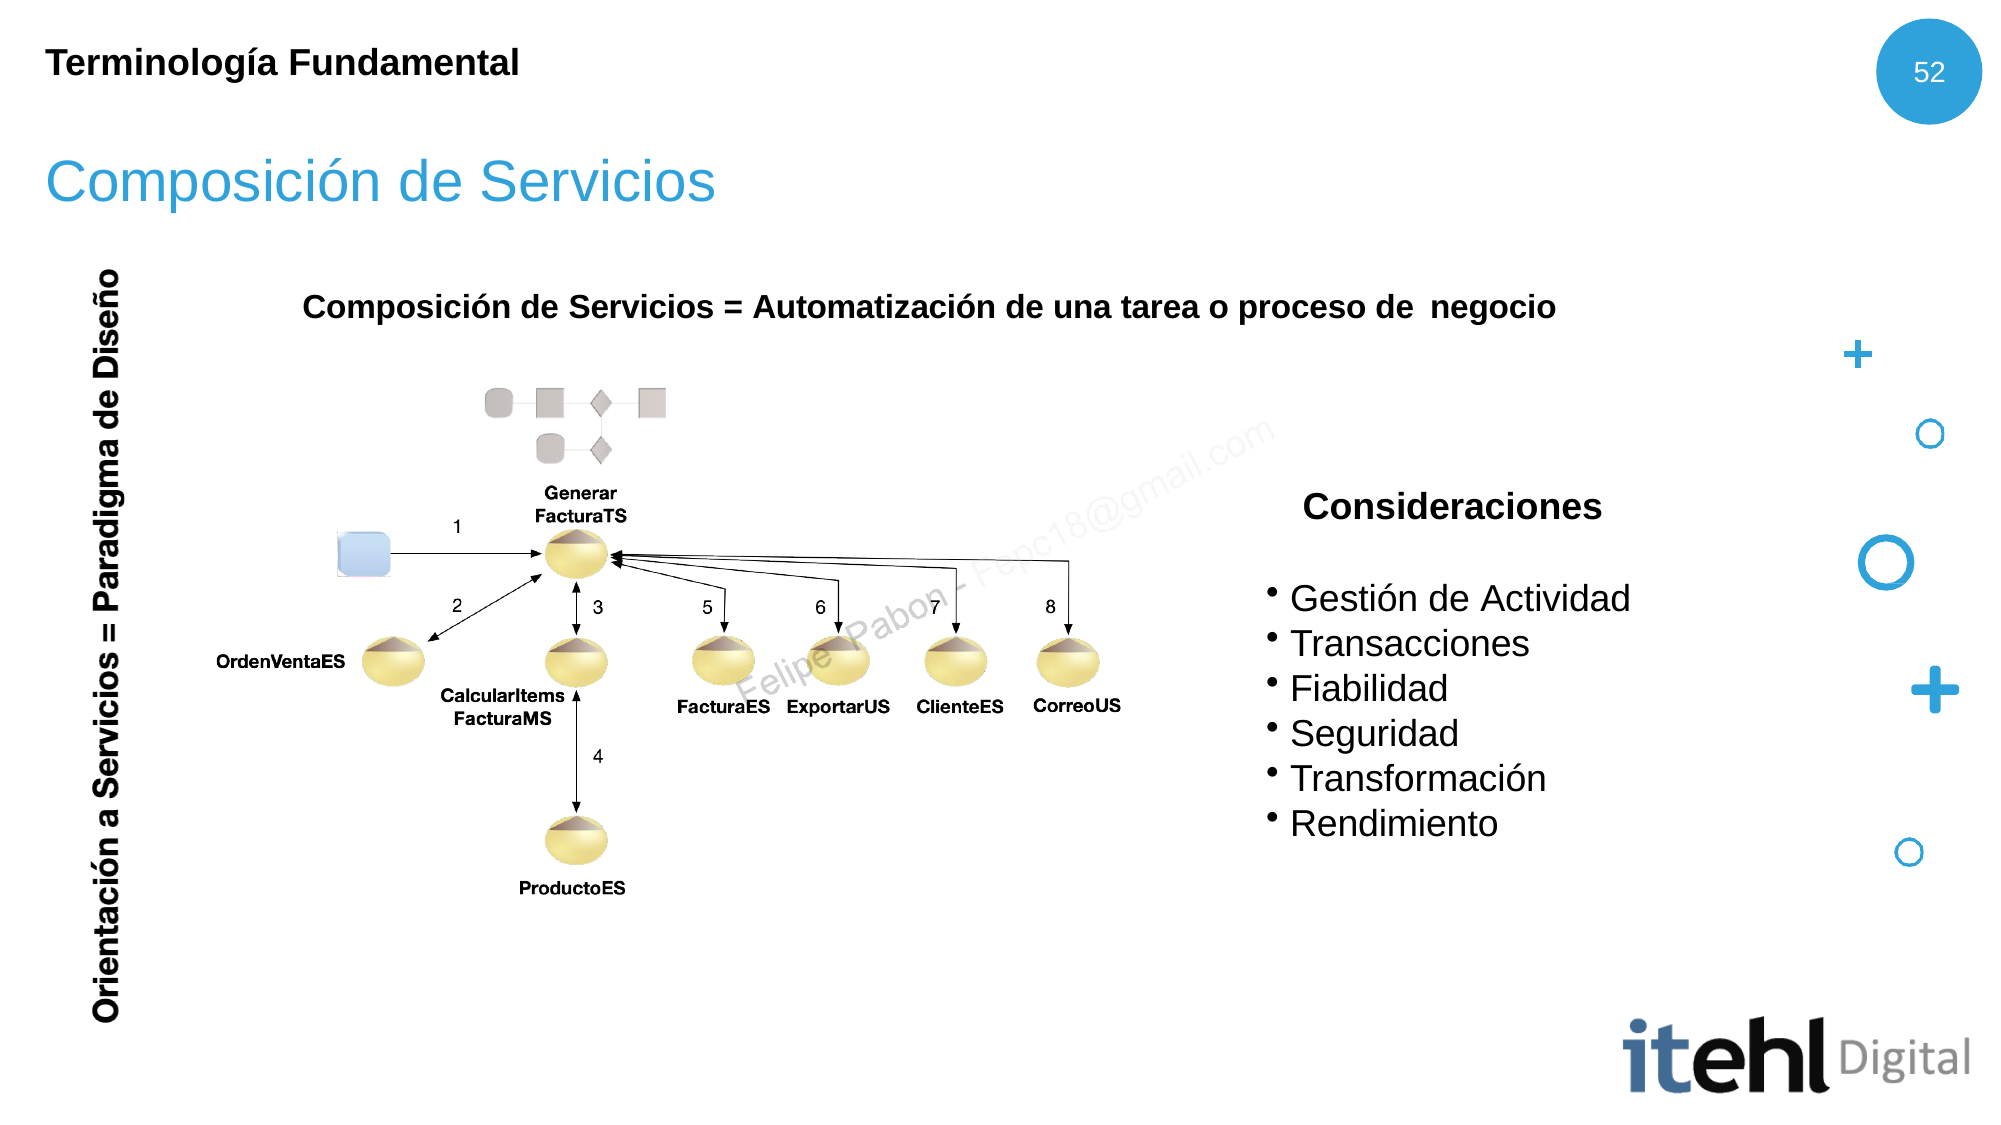

# Terminología Fundamental
52
Composición de Servicios

Composición de Servicios = Automatización de una tarea o proceso de negocio

Consideraciones

Gestión de Actividad
Transacciones
Fiabilidad
Seguridad
Transformación
Rendimiento